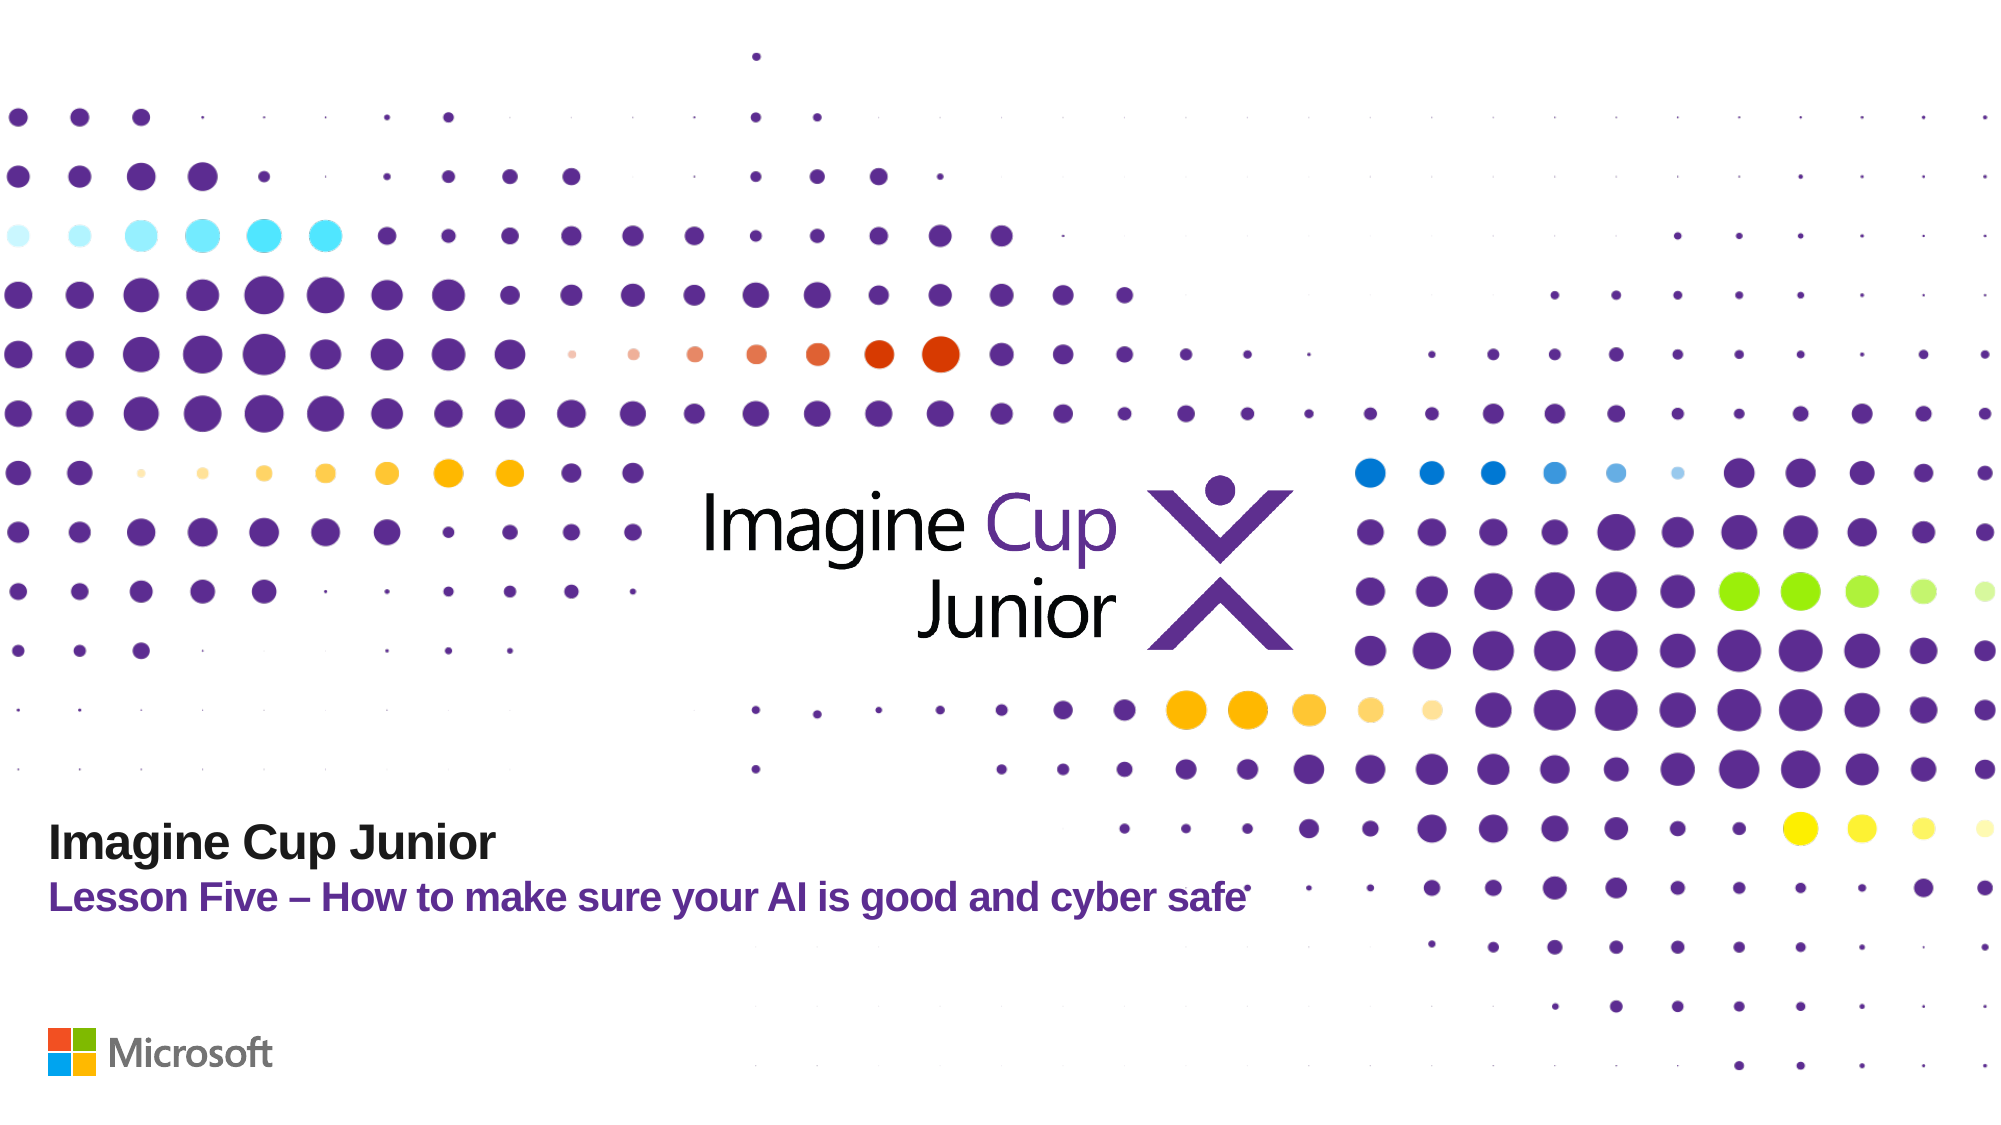

Imagine Cup Junior
Lesson Five – How to make sure your AI is good and cyber safe